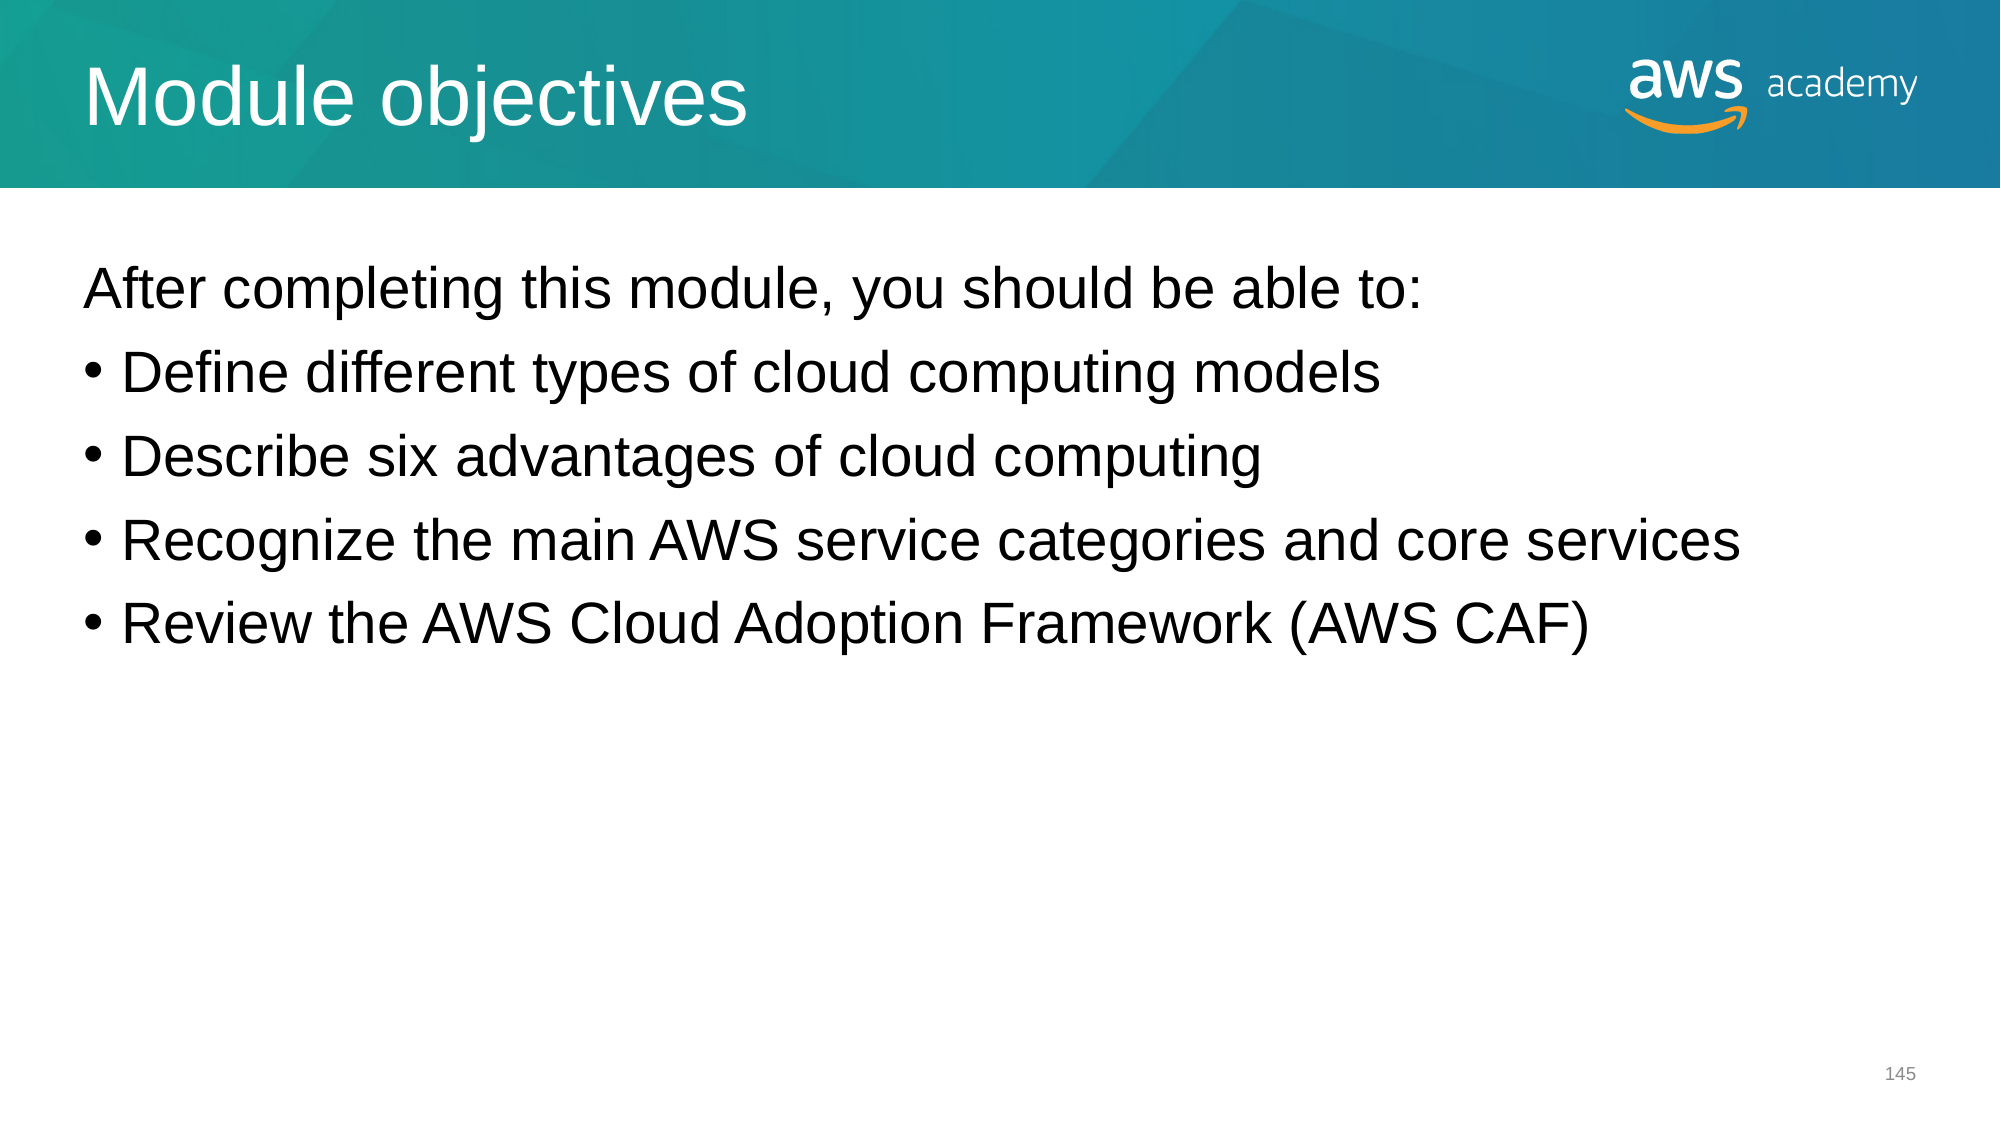

# Module objectives
After completing this module, you should be able to:
Define different types of cloud computing models
Describe six advantages of cloud computing
Recognize the main AWS service categories and core services
Review the AWS Cloud Adoption Framework (AWS CAF)

145